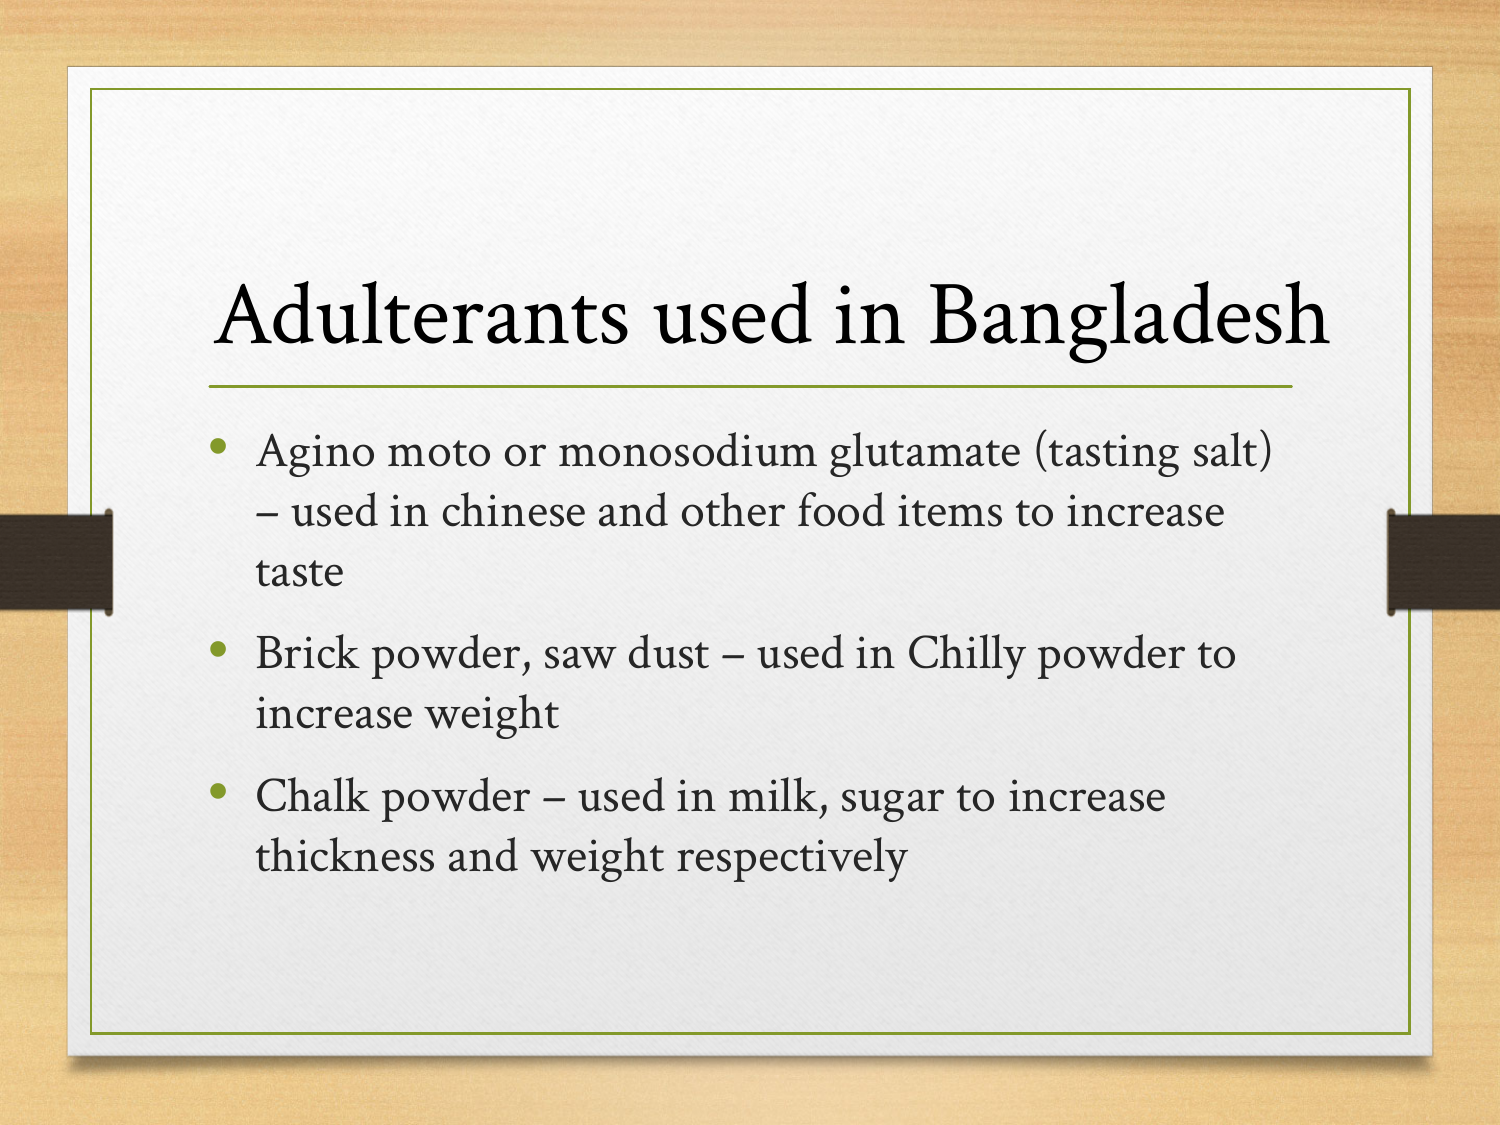

Adulterants used in Bangladesh
Agino moto or monosodium glutamate (tasting salt) – used in chinese and other food items to increase taste
Brick powder, saw dust – used in Chilly powder to increase weight
Chalk powder – used in milk, sugar to increase thickness and weight respectively